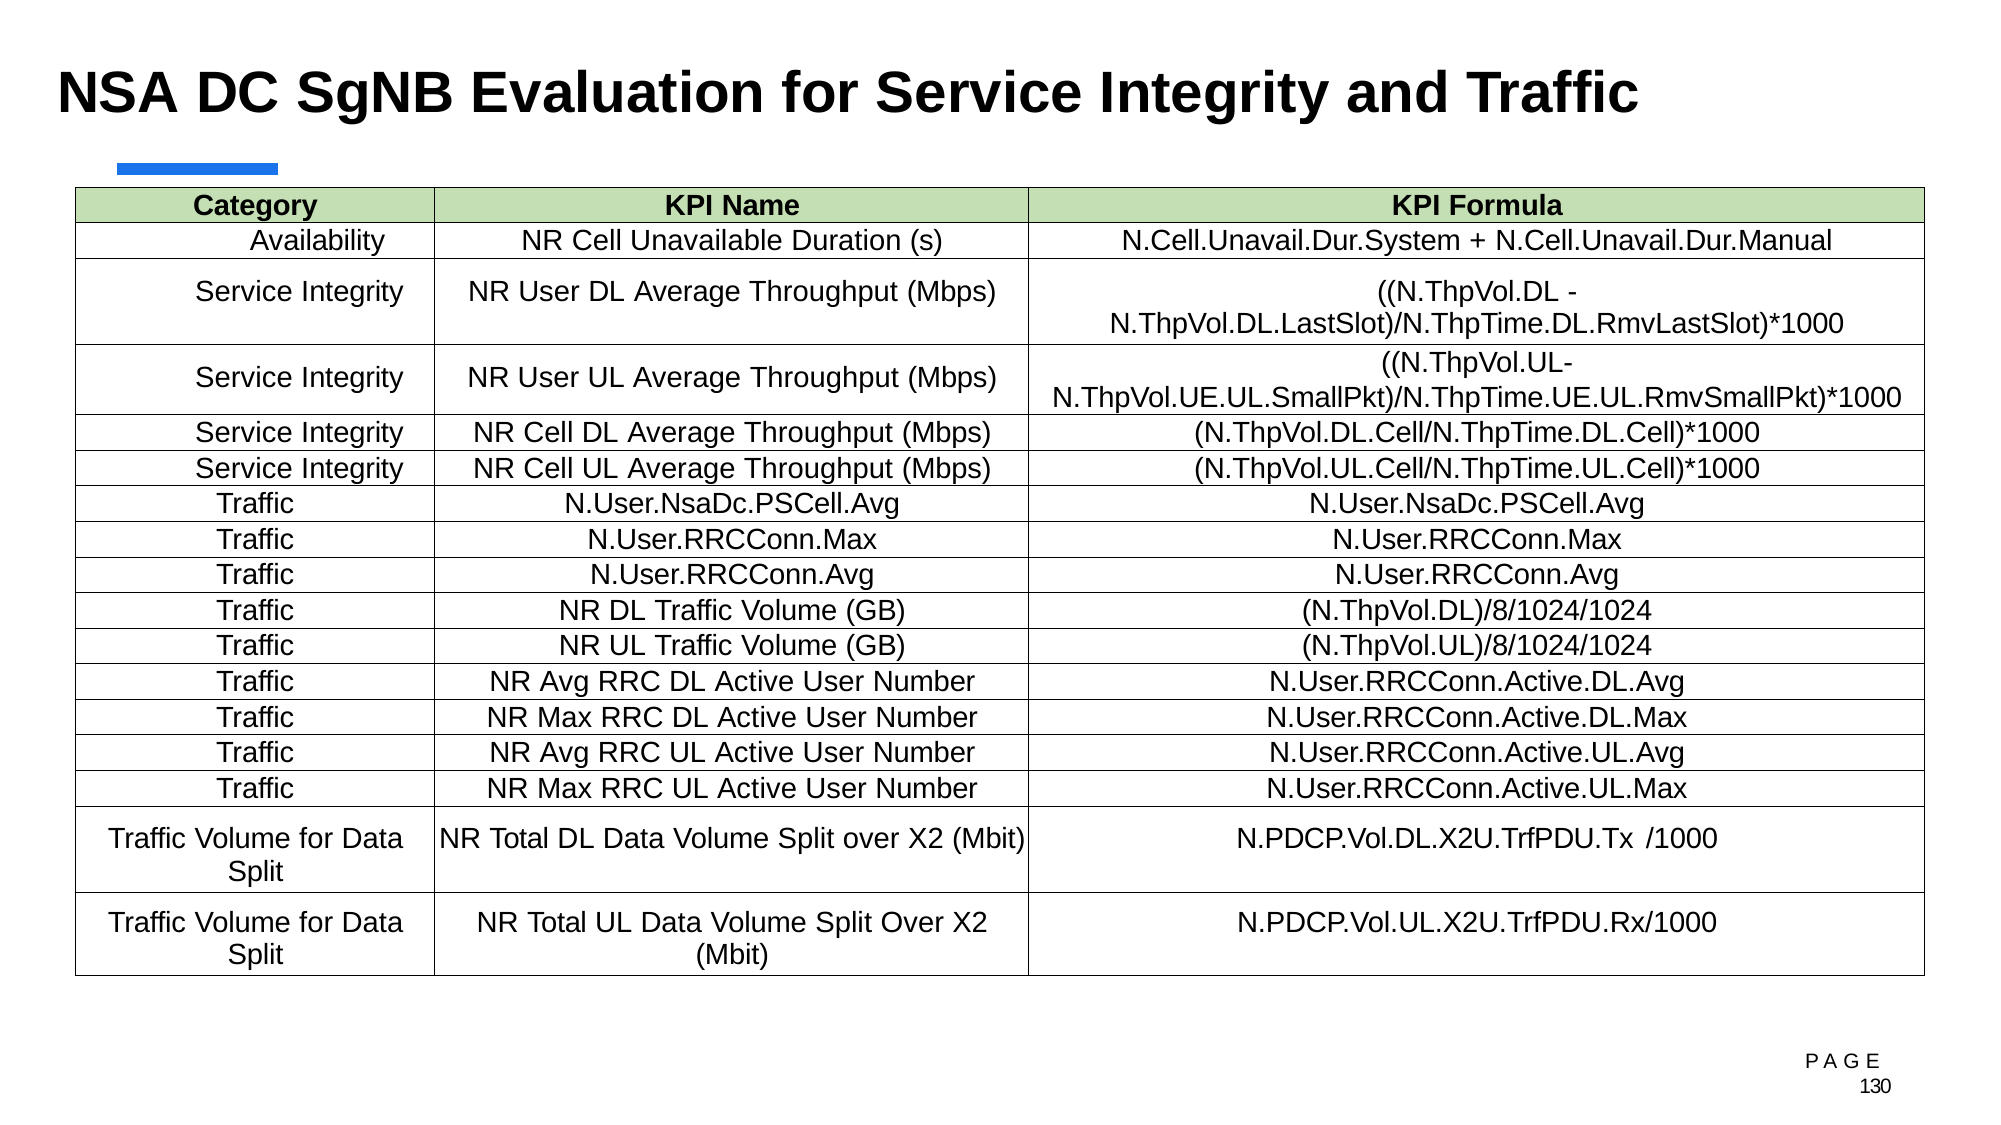

# NSA DC SgNB Evaluation for Service Integrity and Traffic
| Category | KPI Name | KPI Formula |
| --- | --- | --- |
| Availability | NR Cell Unavailable Duration (s) | N.Cell.Unavail.Dur.System + N.Cell.Unavail.Dur.Manual |
| Service Integrity | NR User DL Average Throughput (Mbps) | ((N.ThpVol.DL - N.ThpVol.DL.LastSlot)/N.ThpTime.DL.RmvLastSlot)\*1000 |
| Service Integrity | NR User UL Average Throughput (Mbps) | ((N.ThpVol.UL- N.ThpVol.UE.UL.SmallPkt)/N.ThpTime.UE.UL.RmvSmallPkt)\*1000 |
| Service Integrity | NR Cell DL Average Throughput (Mbps) | (N.ThpVol.DL.Cell/N.ThpTime.DL.Cell)\*1000 |
| Service Integrity | NR Cell UL Average Throughput (Mbps) | (N.ThpVol.UL.Cell/N.ThpTime.UL.Cell)\*1000 |
| Traffic | N.User.NsaDc.PSCell.Avg | N.User.NsaDc.PSCell.Avg |
| Traffic | N.User.RRCConn.Max | N.User.RRCConn.Max |
| Traffic | N.User.RRCConn.Avg | N.User.RRCConn.Avg |
| Traffic | NR DL Traffic Volume (GB) | (N.ThpVol.DL)/8/1024/1024 |
| Traffic | NR UL Traffic Volume (GB) | (N.ThpVol.UL)/8/1024/1024 |
| Traffic | NR Avg RRC DL Active User Number | N.User.RRCConn.Active.DL.Avg |
| Traffic | NR Max RRC DL Active User Number | N.User.RRCConn.Active.DL.Max |
| Traffic | NR Avg RRC UL Active User Number | N.User.RRCConn.Active.UL.Avg |
| Traffic | NR Max RRC UL Active User Number | N.User.RRCConn.Active.UL.Max |
| Traffic Volume for Data Split | NR Total DL Data Volume Split over X2 (Mbit) | N.PDCP.Vol.DL.X2U.TrfPDU.Tx /1000 |
| Traffic Volume for Data Split | NR Total UL Data Volume Split Over X2 (Mbit) | N.PDCP.Vol.UL.X2U.TrfPDU.Rx/1000 |
Page 130